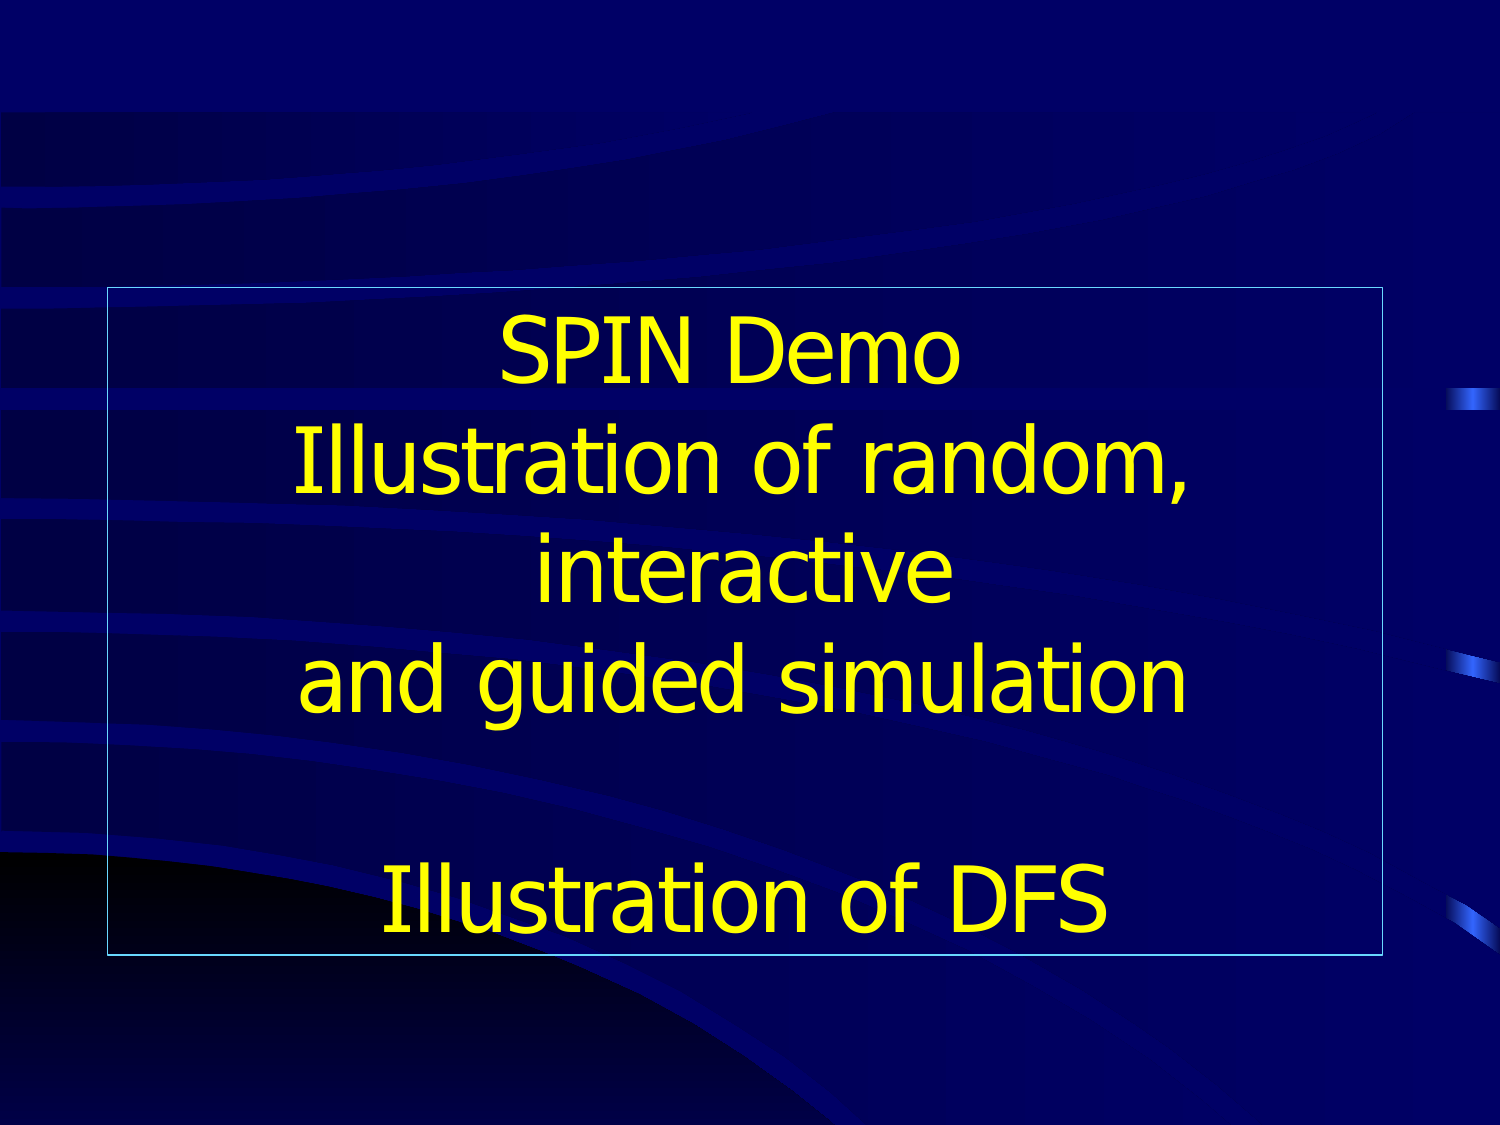

# SPIN Demo Illustration of random, interactive and guided simulation Illustration of DFS